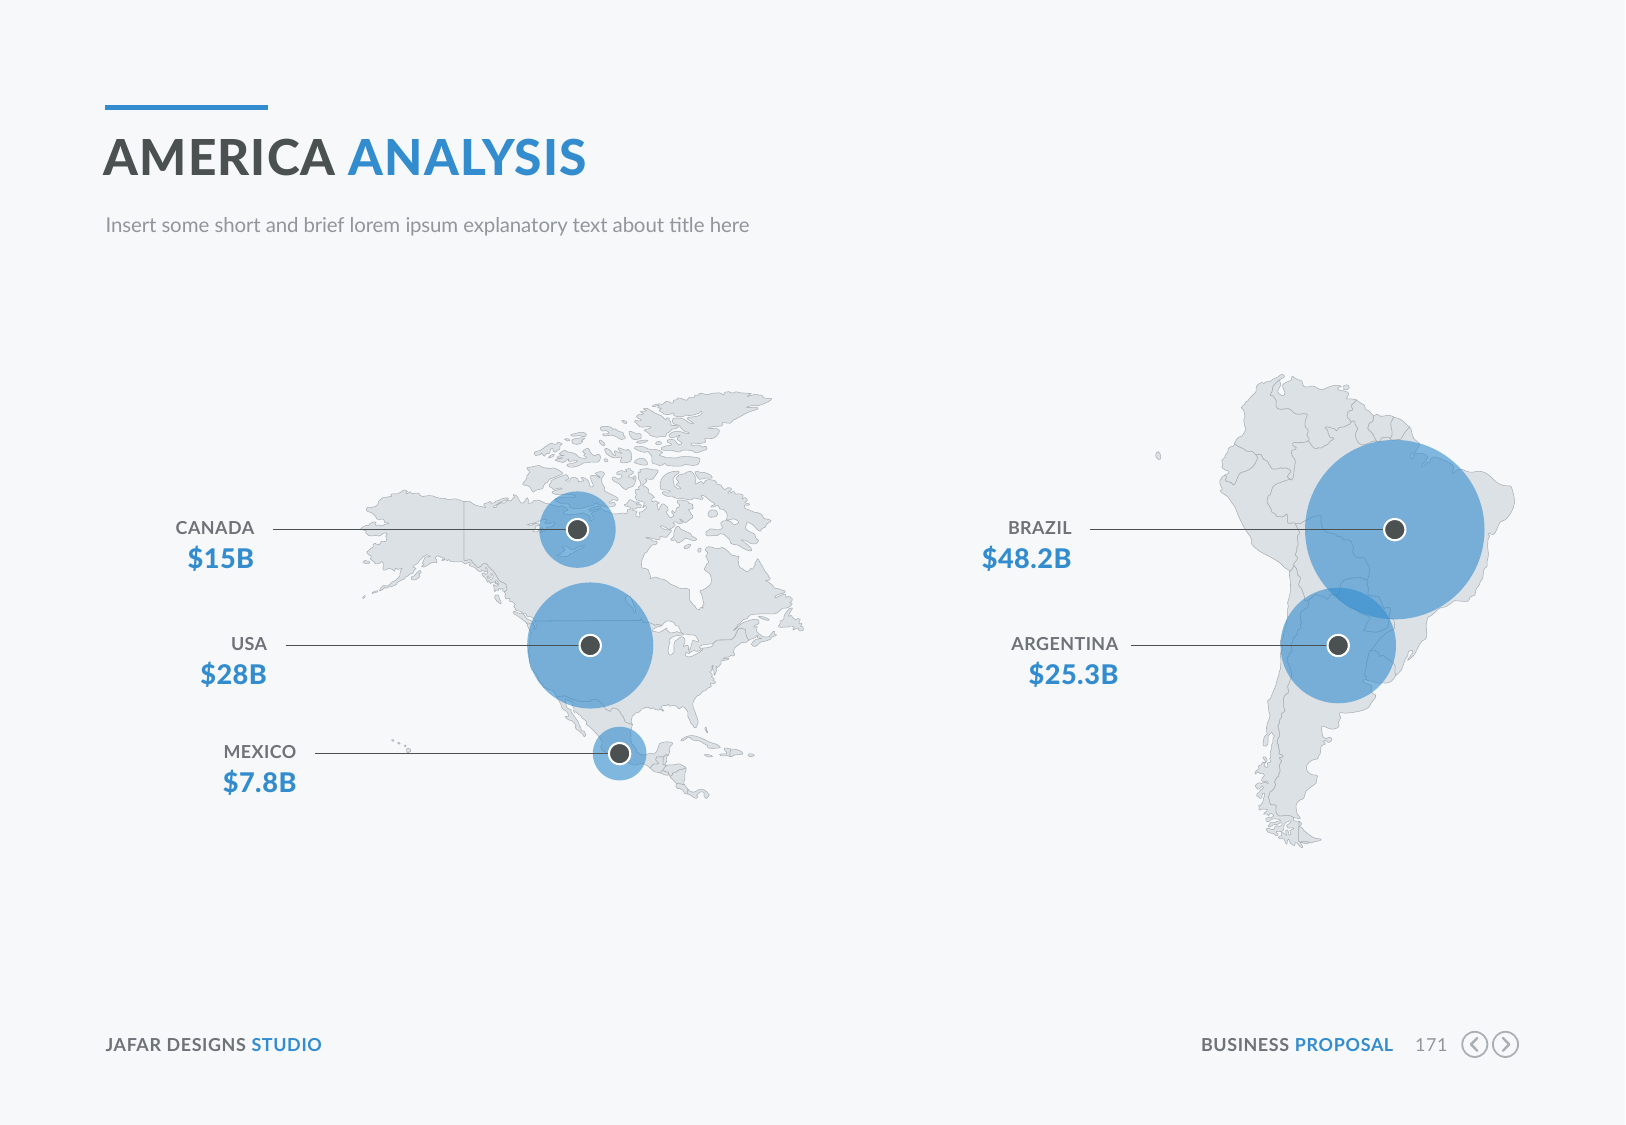

America Analysis
Insert some short and brief lorem ipsum explanatory text about title here

Canada
$15b
Brazil
$48.2b

USA
$28b
Argentina
$25.3b

Mexico
$7.8b